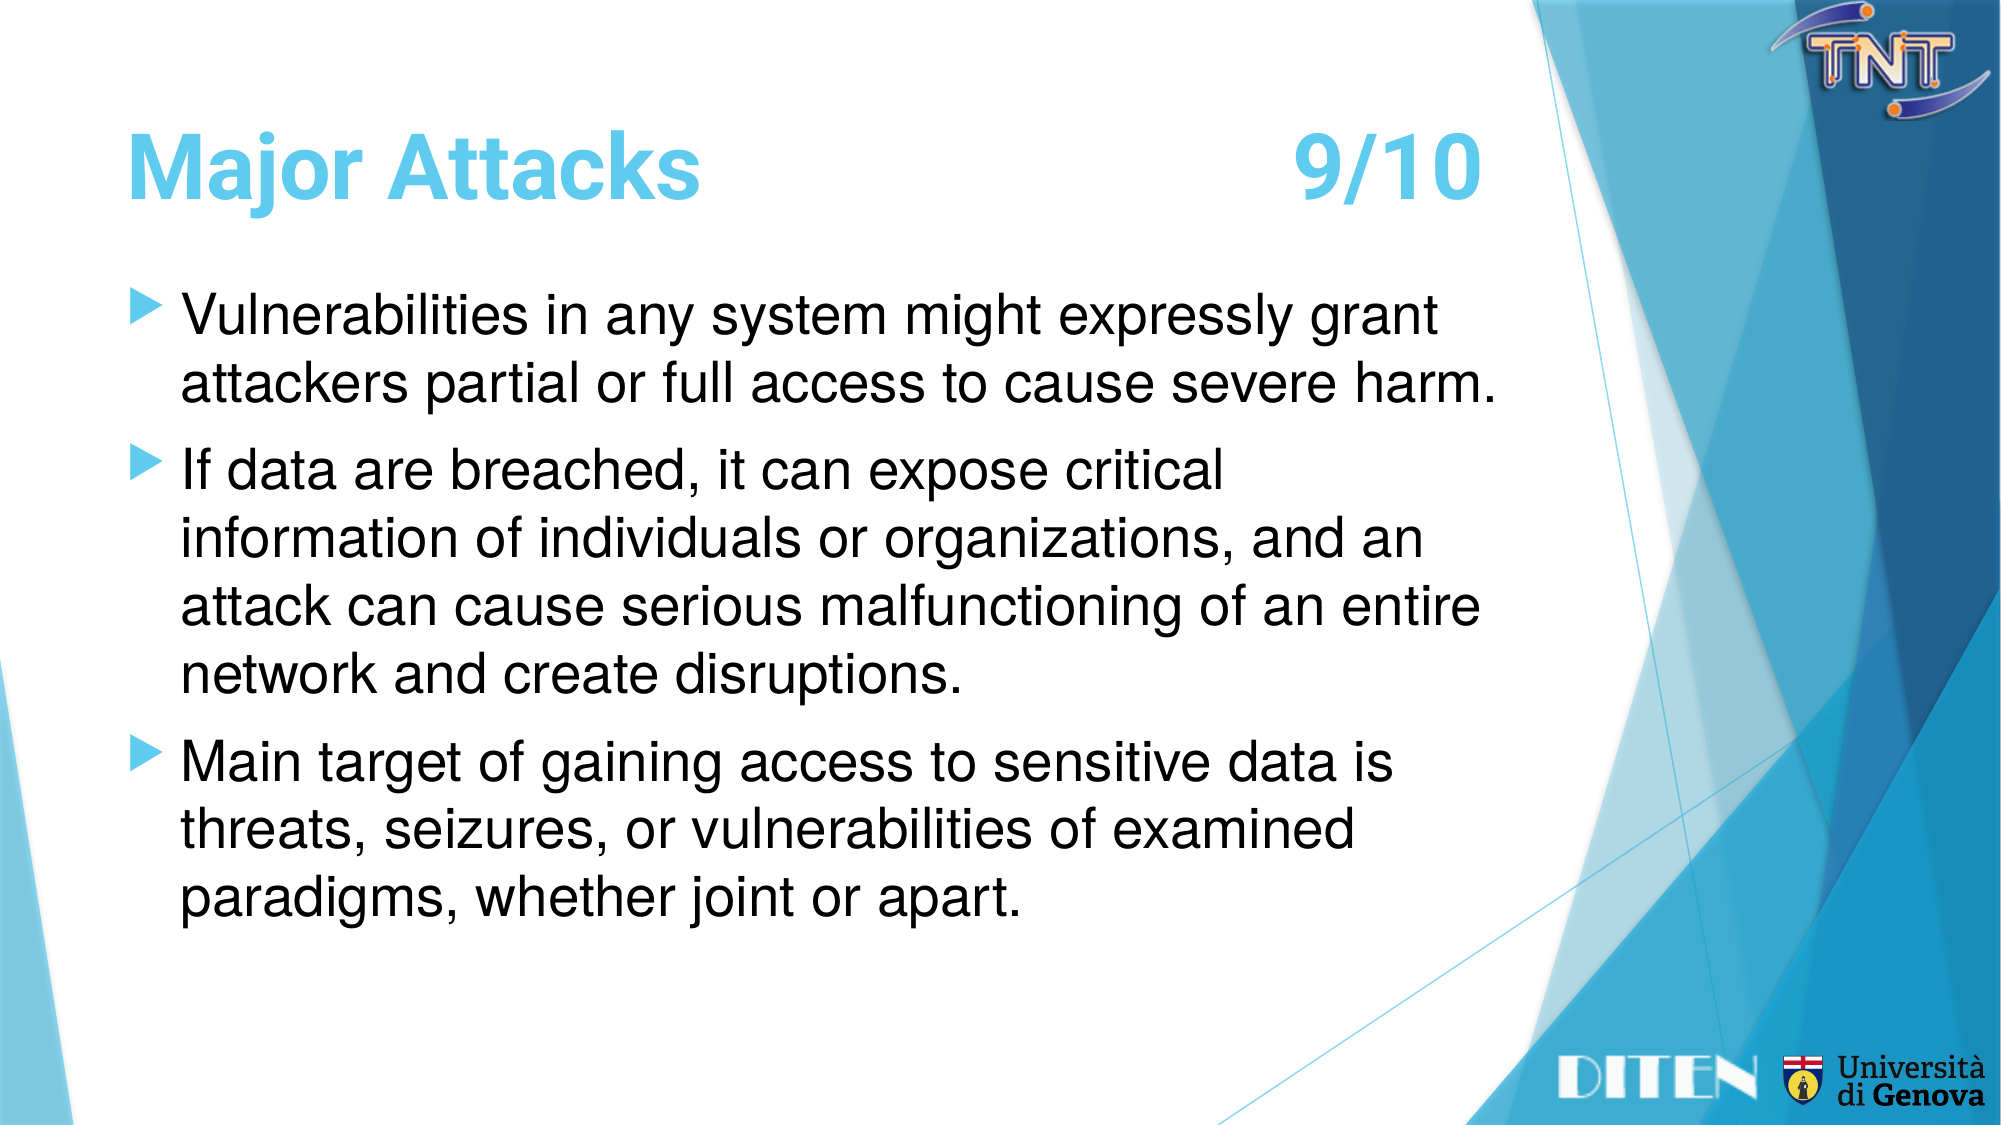

# Major Attacks	9/10
Vulnerabilities in any system might expressly grant attackers partial or full access to cause severe harm.
If data are breached, it can expose critical information of individuals or organizations, and an attack can cause serious malfunctioning of an entire network and create disruptions.
Main target of gaining access to sensitive data is threats, seizures, or vulnerabilities of examined paradigms, whether joint or apart.